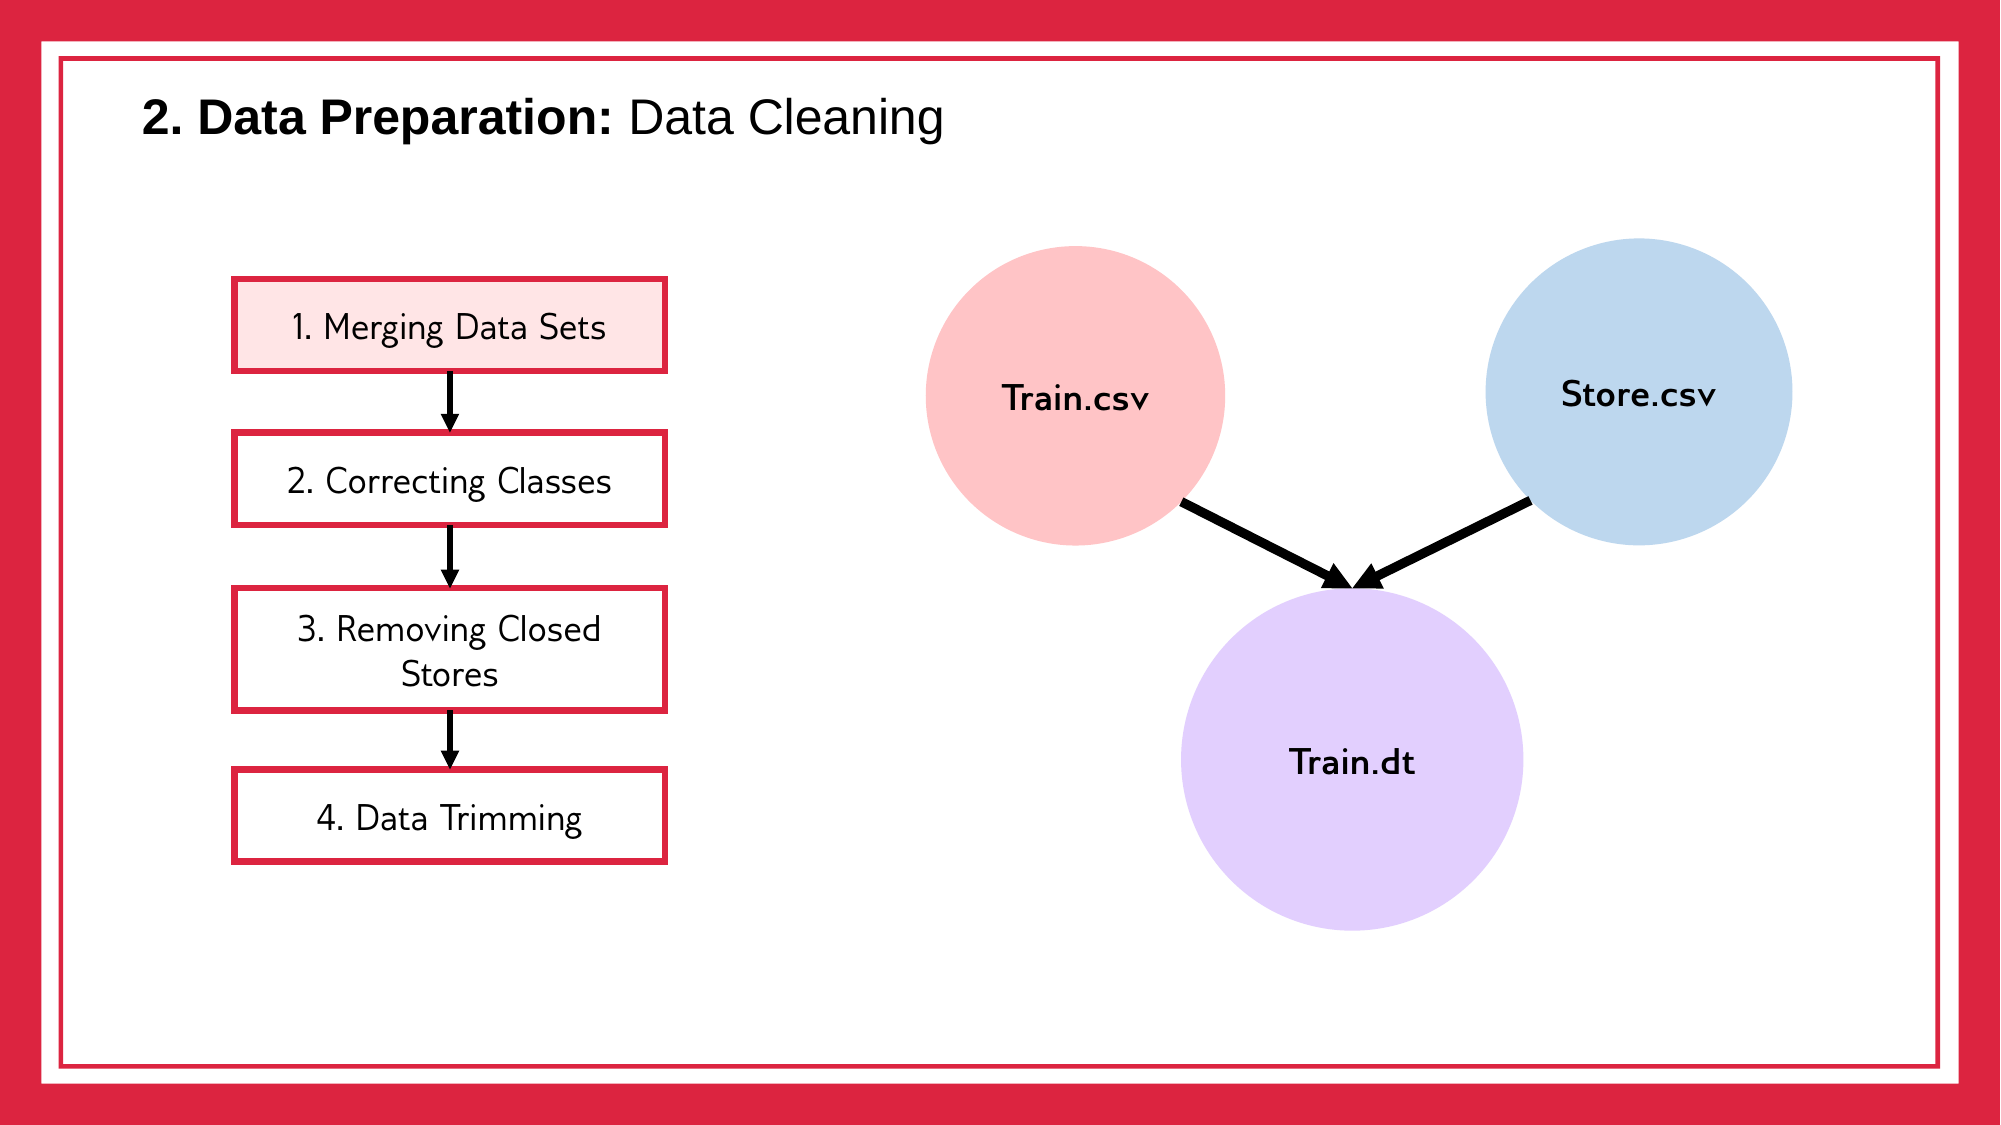

2. Data Preparation: Data Cleaning
Store.csv
Train.csv
1. Merging Data Sets
2. Correcting Classes
3. Removing Closed Stores
Train.dt
4. Data Trimming